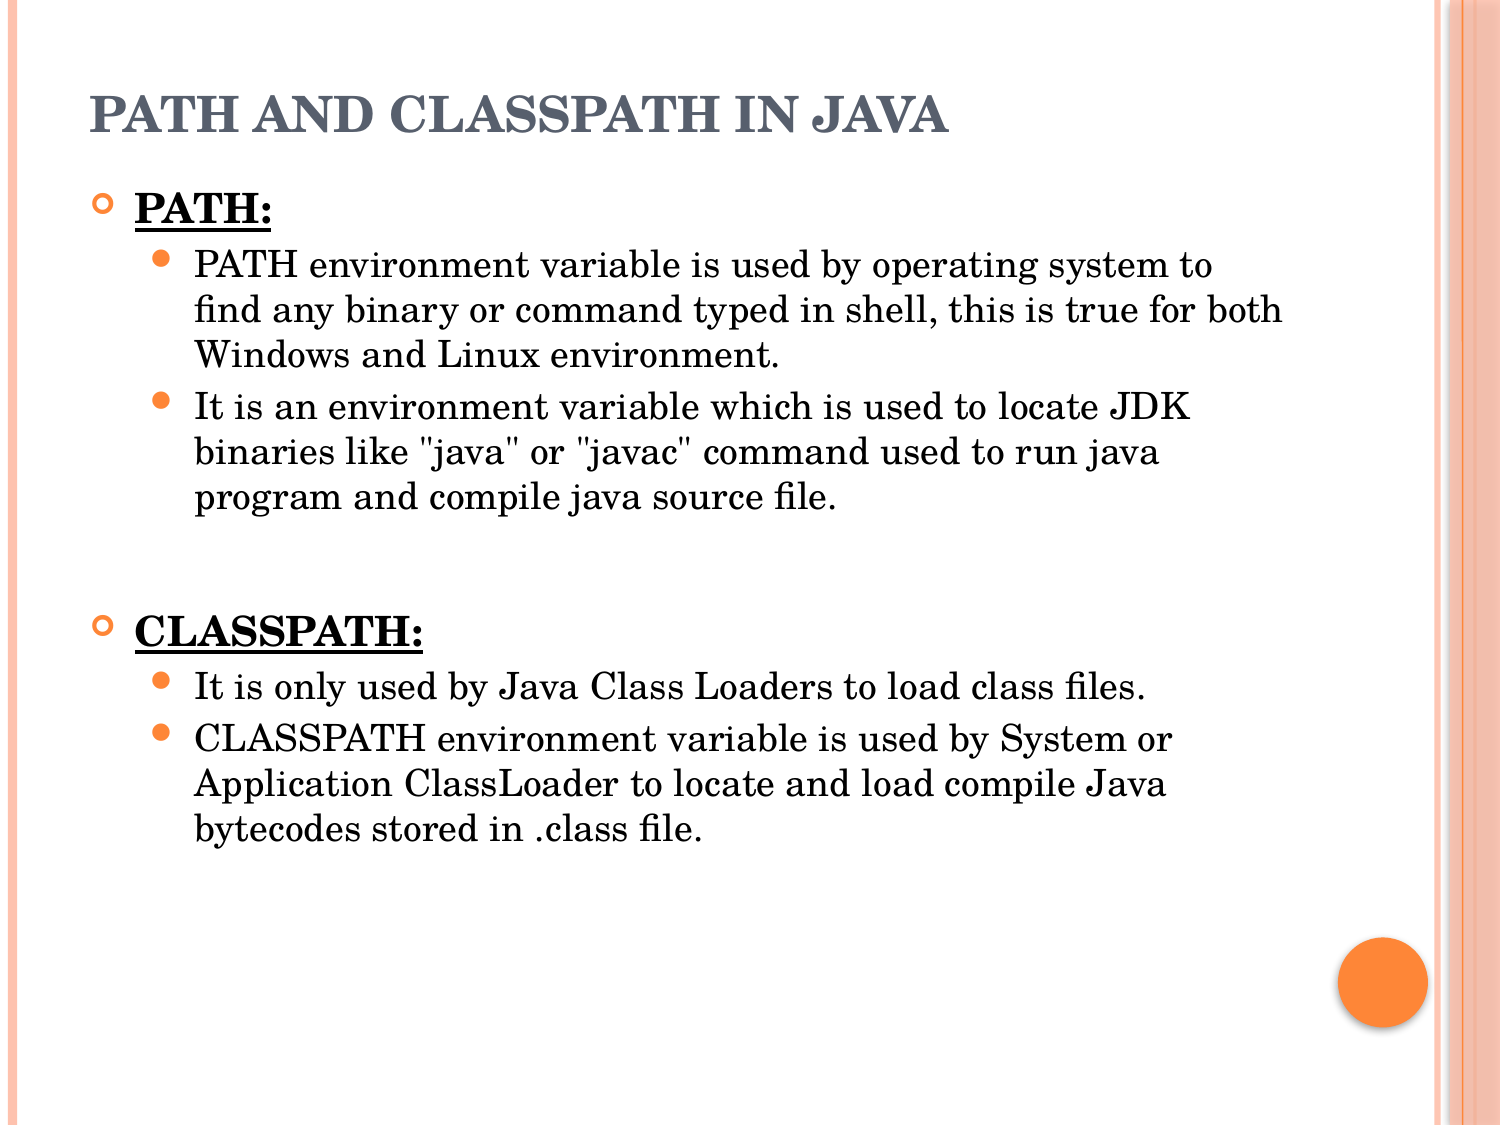

# Path and Classpath in JAVA
PATH:
PATH environment variable is used by operating system to find any binary or command typed in shell, this is true for both Windows and Linux environment.
It is an environment variable which is used to locate JDK binaries like "java" or "javac" command used to run java program and compile java source file.

CLASSPATH:
It is only used by Java Class Loaders to load class files.
CLASSPATH environment variable is used by System or Application ClassLoader to locate and load compile Java bytecodes stored in .class file.